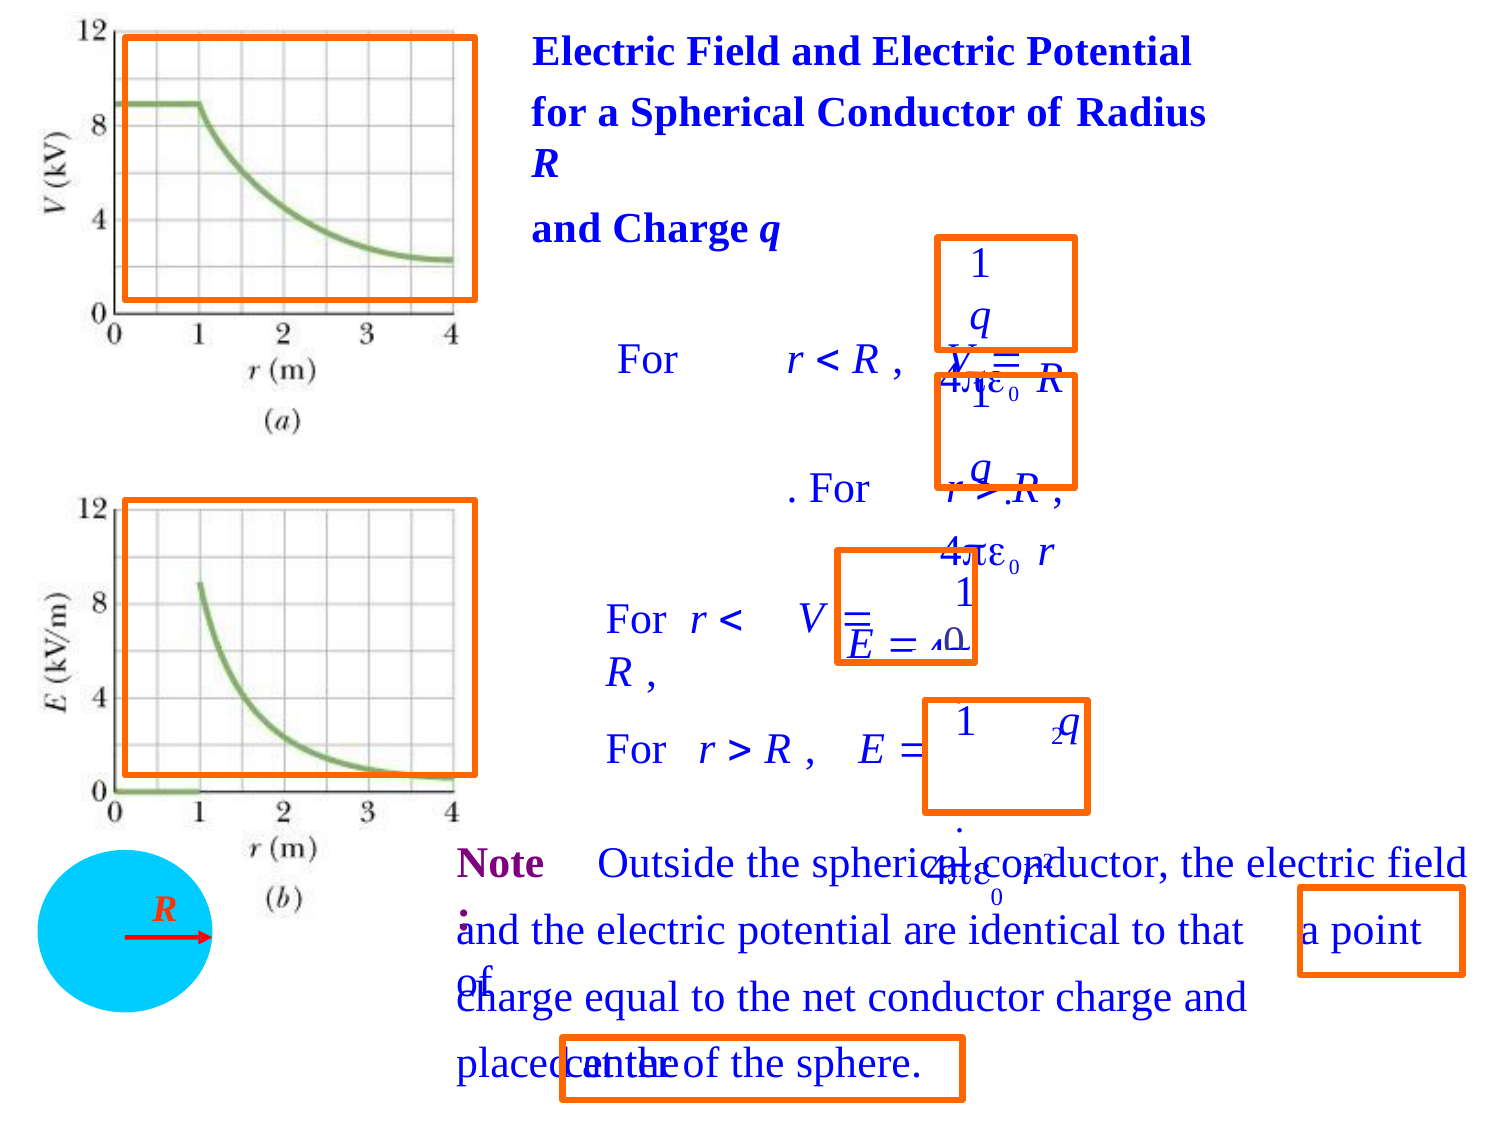

# Electric Field and Electric Potential

for a Spherical Conductor of Radius R

and Charge q
For	r < R ,	V =	. For	r > R ,	 V =
1	q
4πε0   R

1	q .
4πε0   r

1	q  .
2

E =  0
For	r < R ,
4πε0   R

1	q .
4πε	r2
0

For	r > R ,	E =

Outside the spherical conductor, the electric field

Note :

R

and the electric potential are identical to that of
a point

charge equal to the net conductor charge and placed at the
center of the sphere.